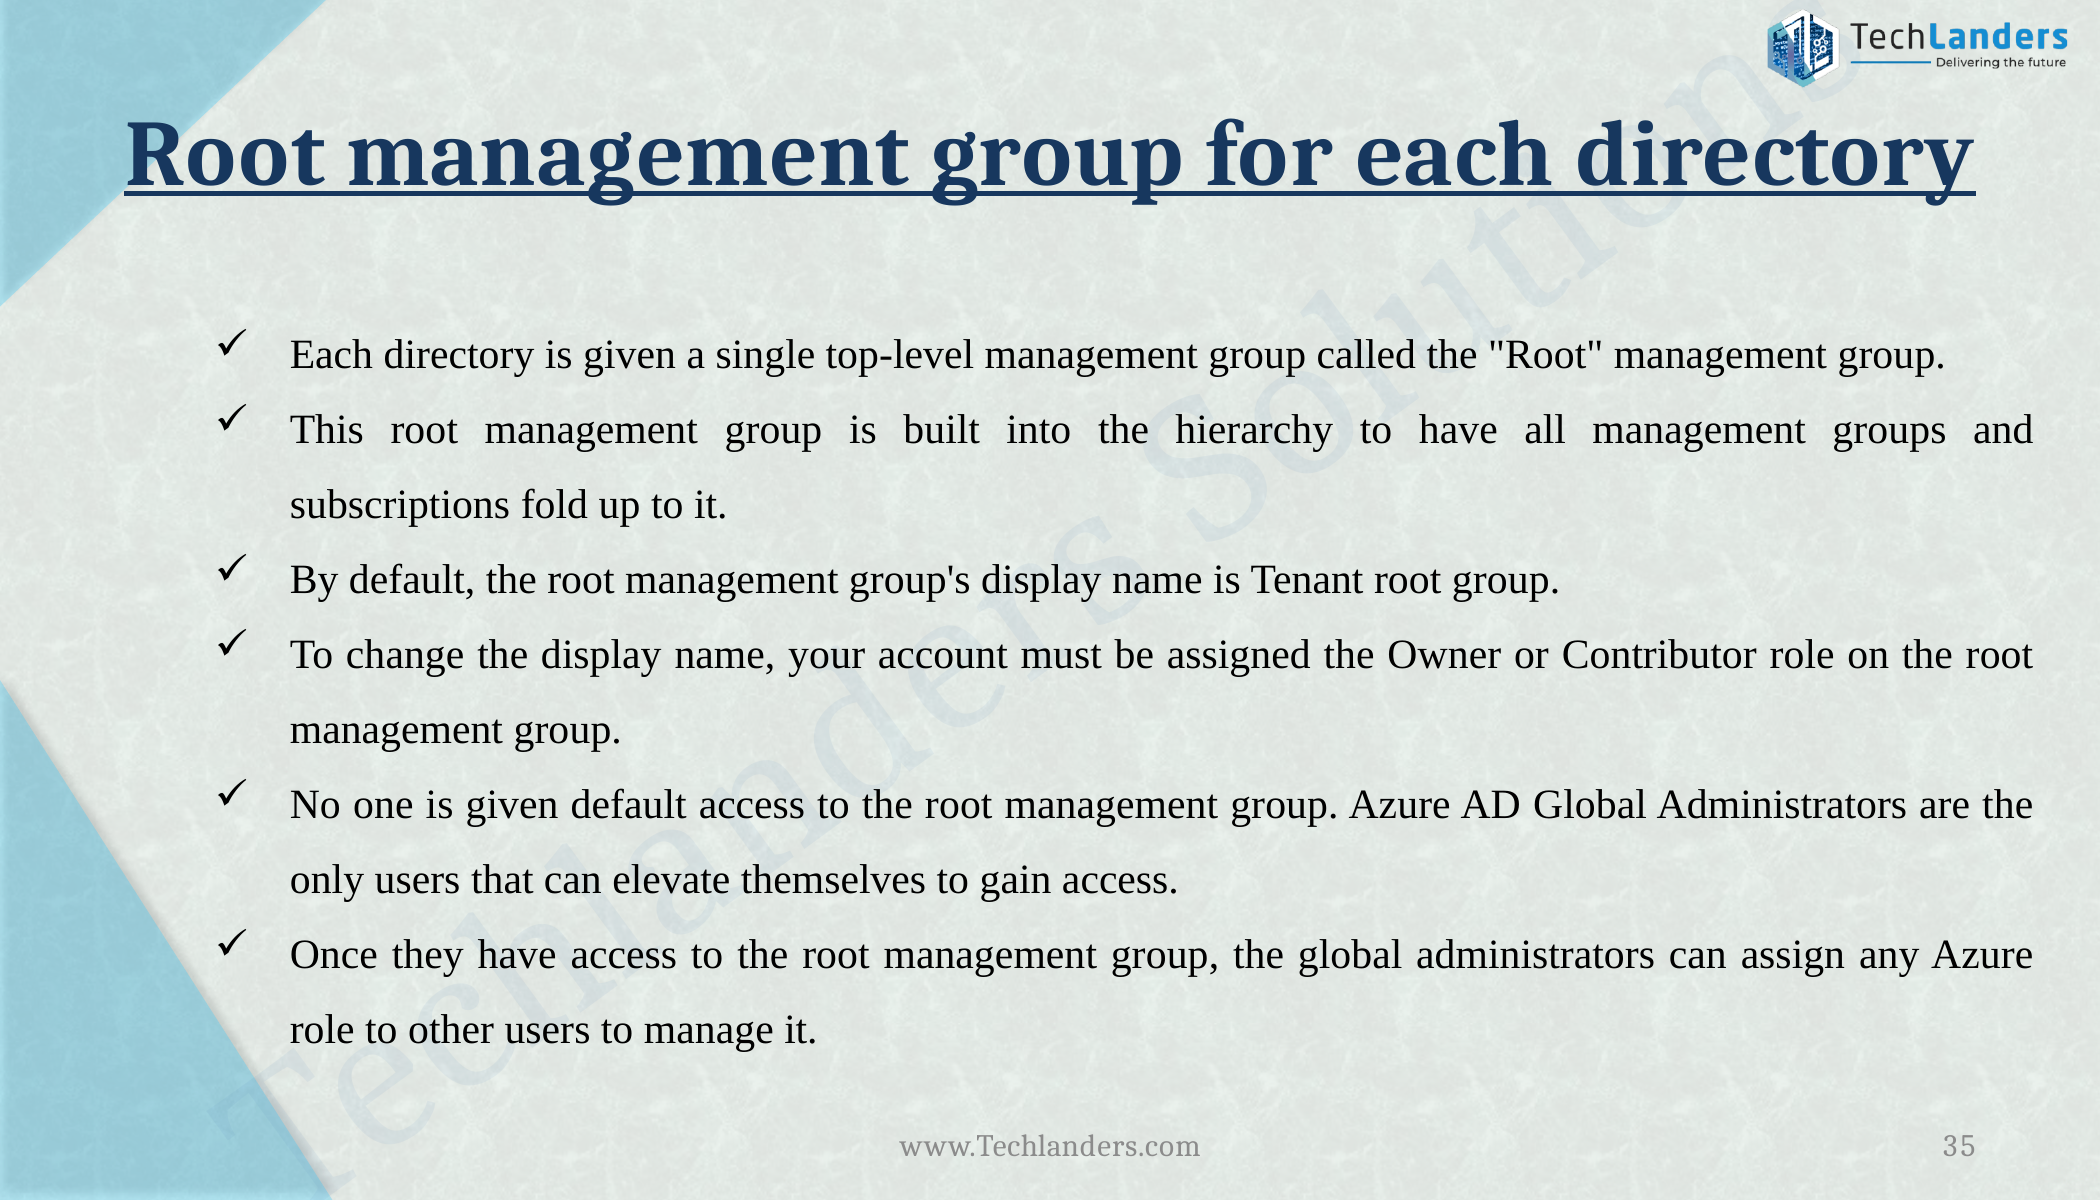

# Root management group for each directory
Each directory is given a single top-level management group called the "Root" management group.
This root management group is built into the hierarchy to have all management groups and subscriptions fold up to it.
By default, the root management group's display name is Tenant root group.
To change the display name, your account must be assigned the Owner or Contributor role on the root management group.
No one is given default access to the root management group. Azure AD Global Administrators are the only users that can elevate themselves to gain access.
Once they have access to the root management group, the global administrators can assign any Azure role to other users to manage it.
www.Techlanders.com
35